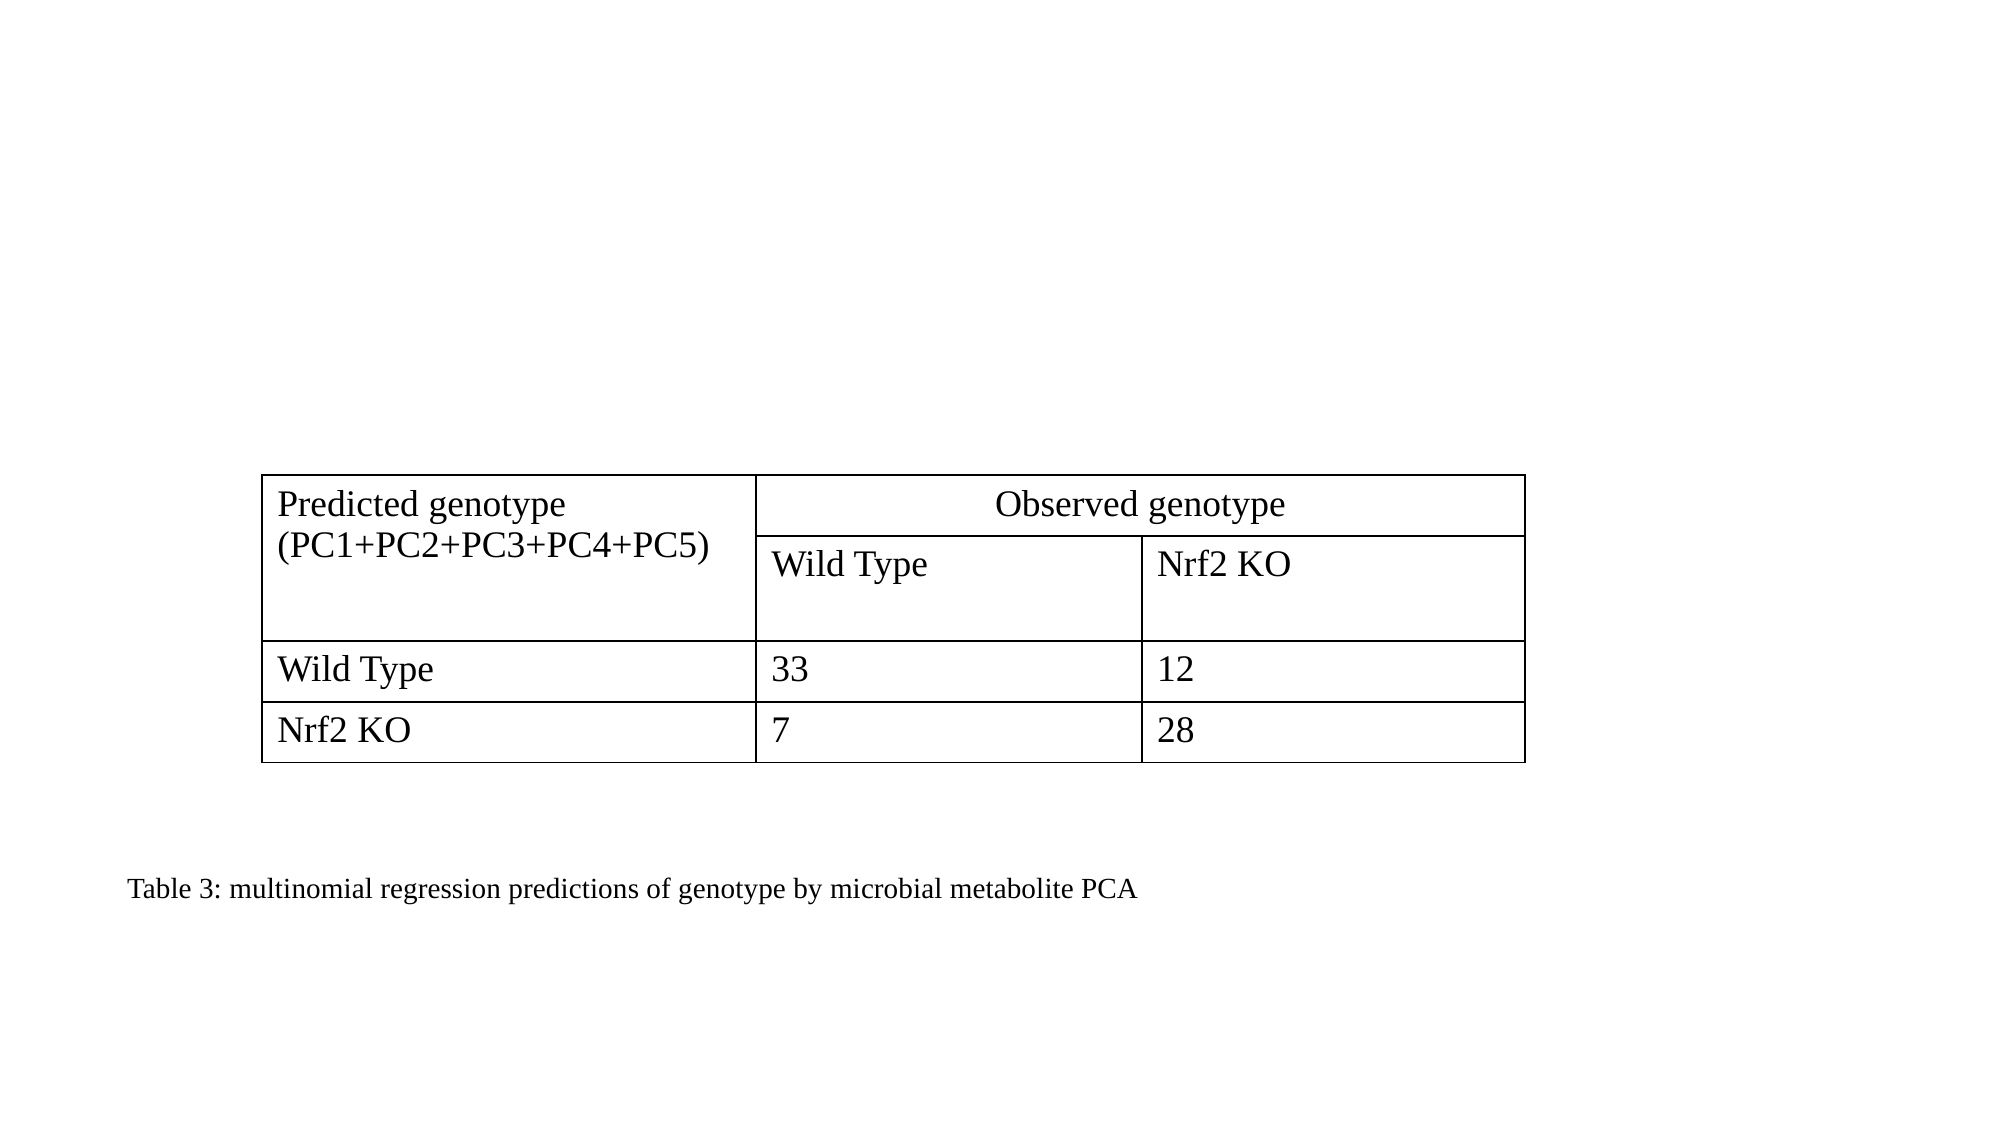

| Predicted genotype (PC1+PC2+PC3+PC4+PC5) | Observed genotype |  |
| --- | --- | --- |
|  | Wild Type | Nrf2 KO |
| Wild Type | 33 | 12 |
| Nrf2 KO | 7 | 28 |
Table 3: multinomial regression predictions of genotype by microbial metabolite PCA